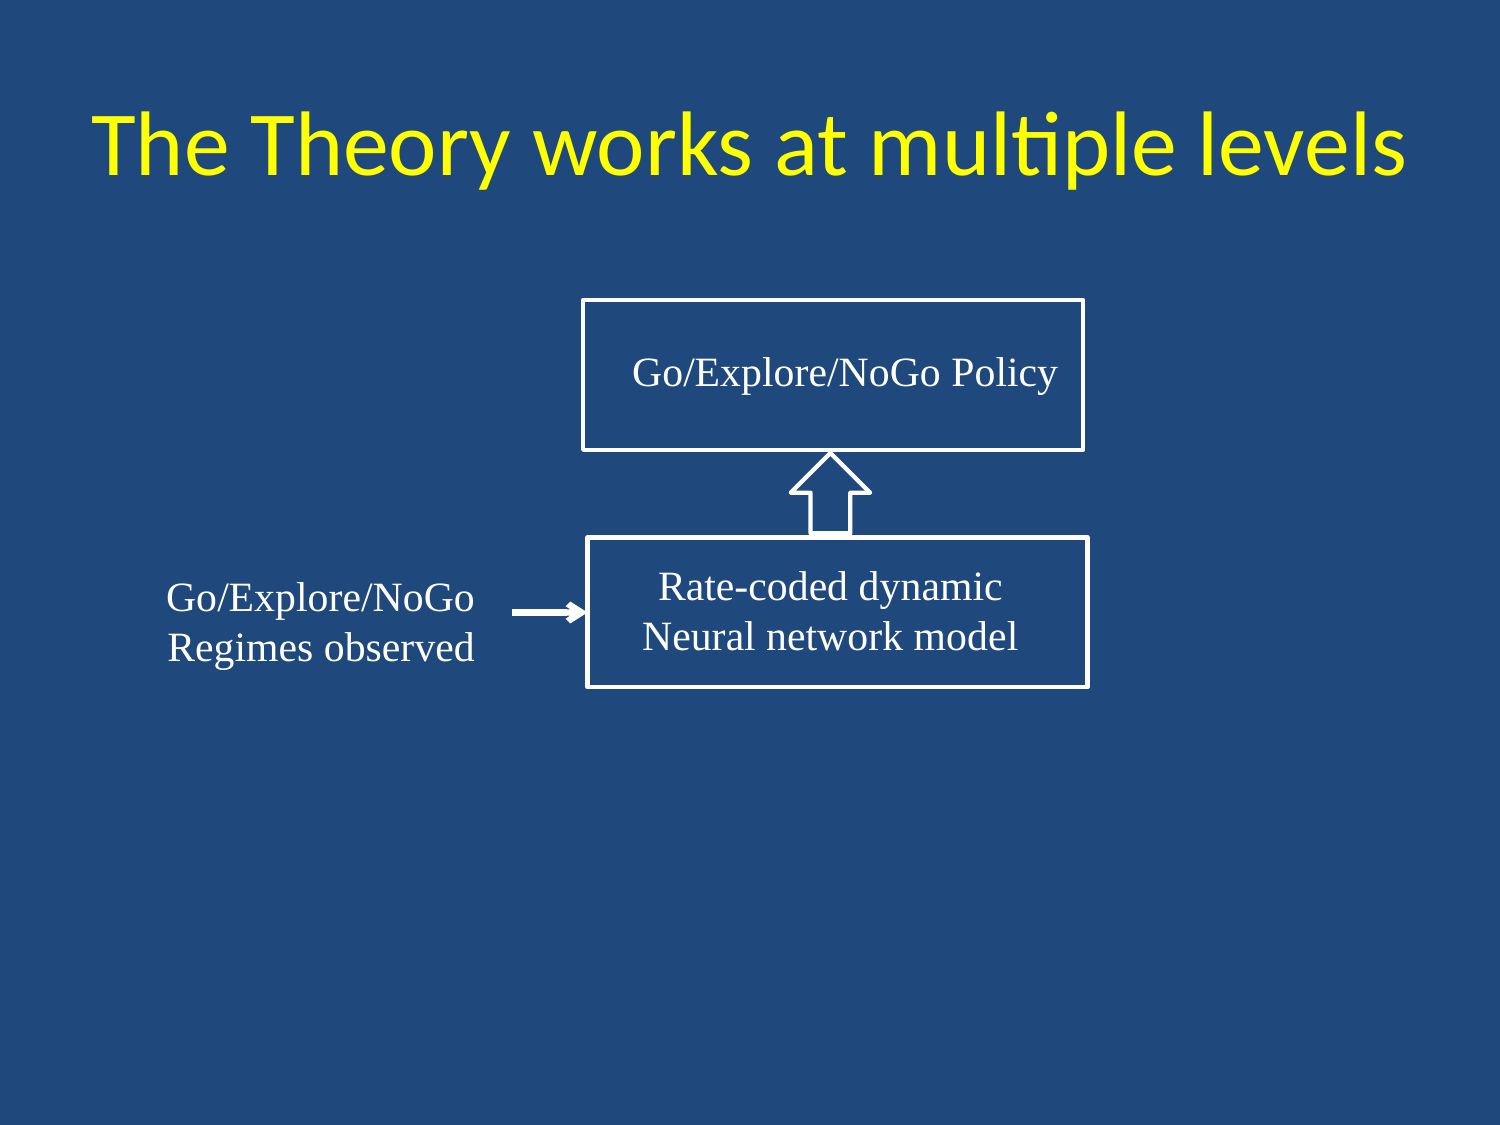

# The Theory works at multiple levels

Go/Explore/NoGo Policy

Rate-coded dynamic
Neural network model
Go/Explore/NoGo
Regimes observed